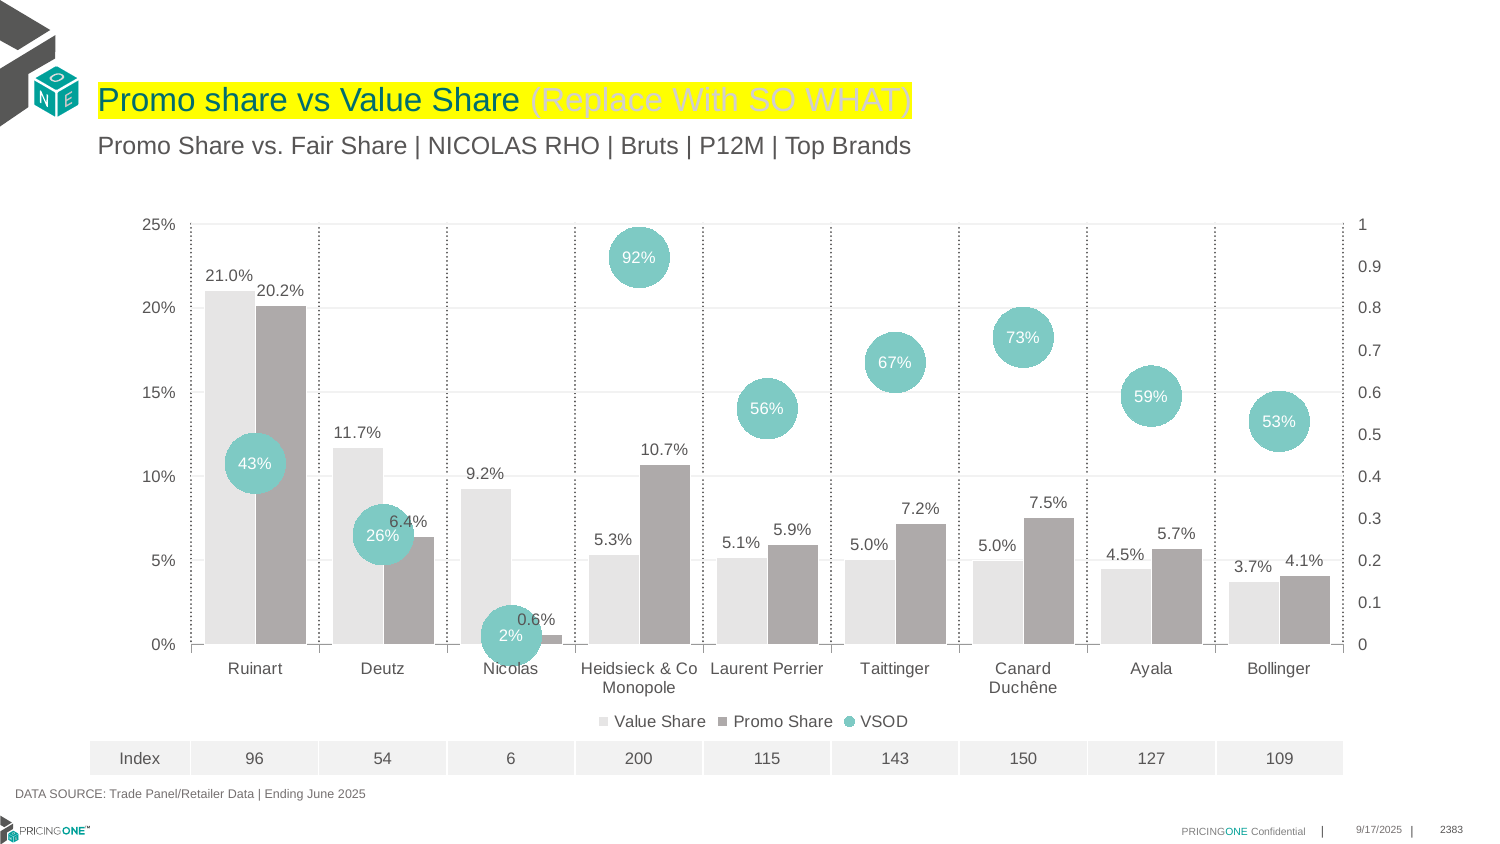

# Promo share vs Value Share (Replace With SO WHAT)
Promo Share vs. Fair Share | NICOLAS RHO | Bruts | P12M | Top Brands

### Chart

| Category | Value Share | Promo Share | VSOD |
|---|---|---|---|
| Ruinart | 0.21027618740099965 | 0.20162959938626687 | 0.43 |
| Deutz | 0.1171986253050681 | 0.06385658183092696 | 0.26 |
| Nicolas | 0.09233486119533796 | 0.005888444870751571 | 0.02 |
| Heidsieck & Co Monopole | 0.053274718503662936 | 0.10662307893797325 | 0.92 |
| Laurent Perrier | 0.05146684485845729 | 0.059339342026642955 | 0.56 |
| Taittinger | 0.050240859383232396 | 0.07176967483517109 | 0.67 |
| Canard Duchêne | 0.04992050349619572 | 0.07512171658841196 | 0.73 |
| Ayala | 0.04470551591897916 | 0.056724637600102164 | 0.59 |
| Bollinger | 0.03732675073222692 | 0.040761424300811255 | 0.53 |
| Index | 96 | 54 | 6 | 200 | 115 | 143 | 150 | 127 | 109 |
| --- | --- | --- | --- | --- | --- | --- | --- | --- | --- |
DATA SOURCE: Trade Panel/Retailer Data | Ending June 2025

9/17/2025
2383